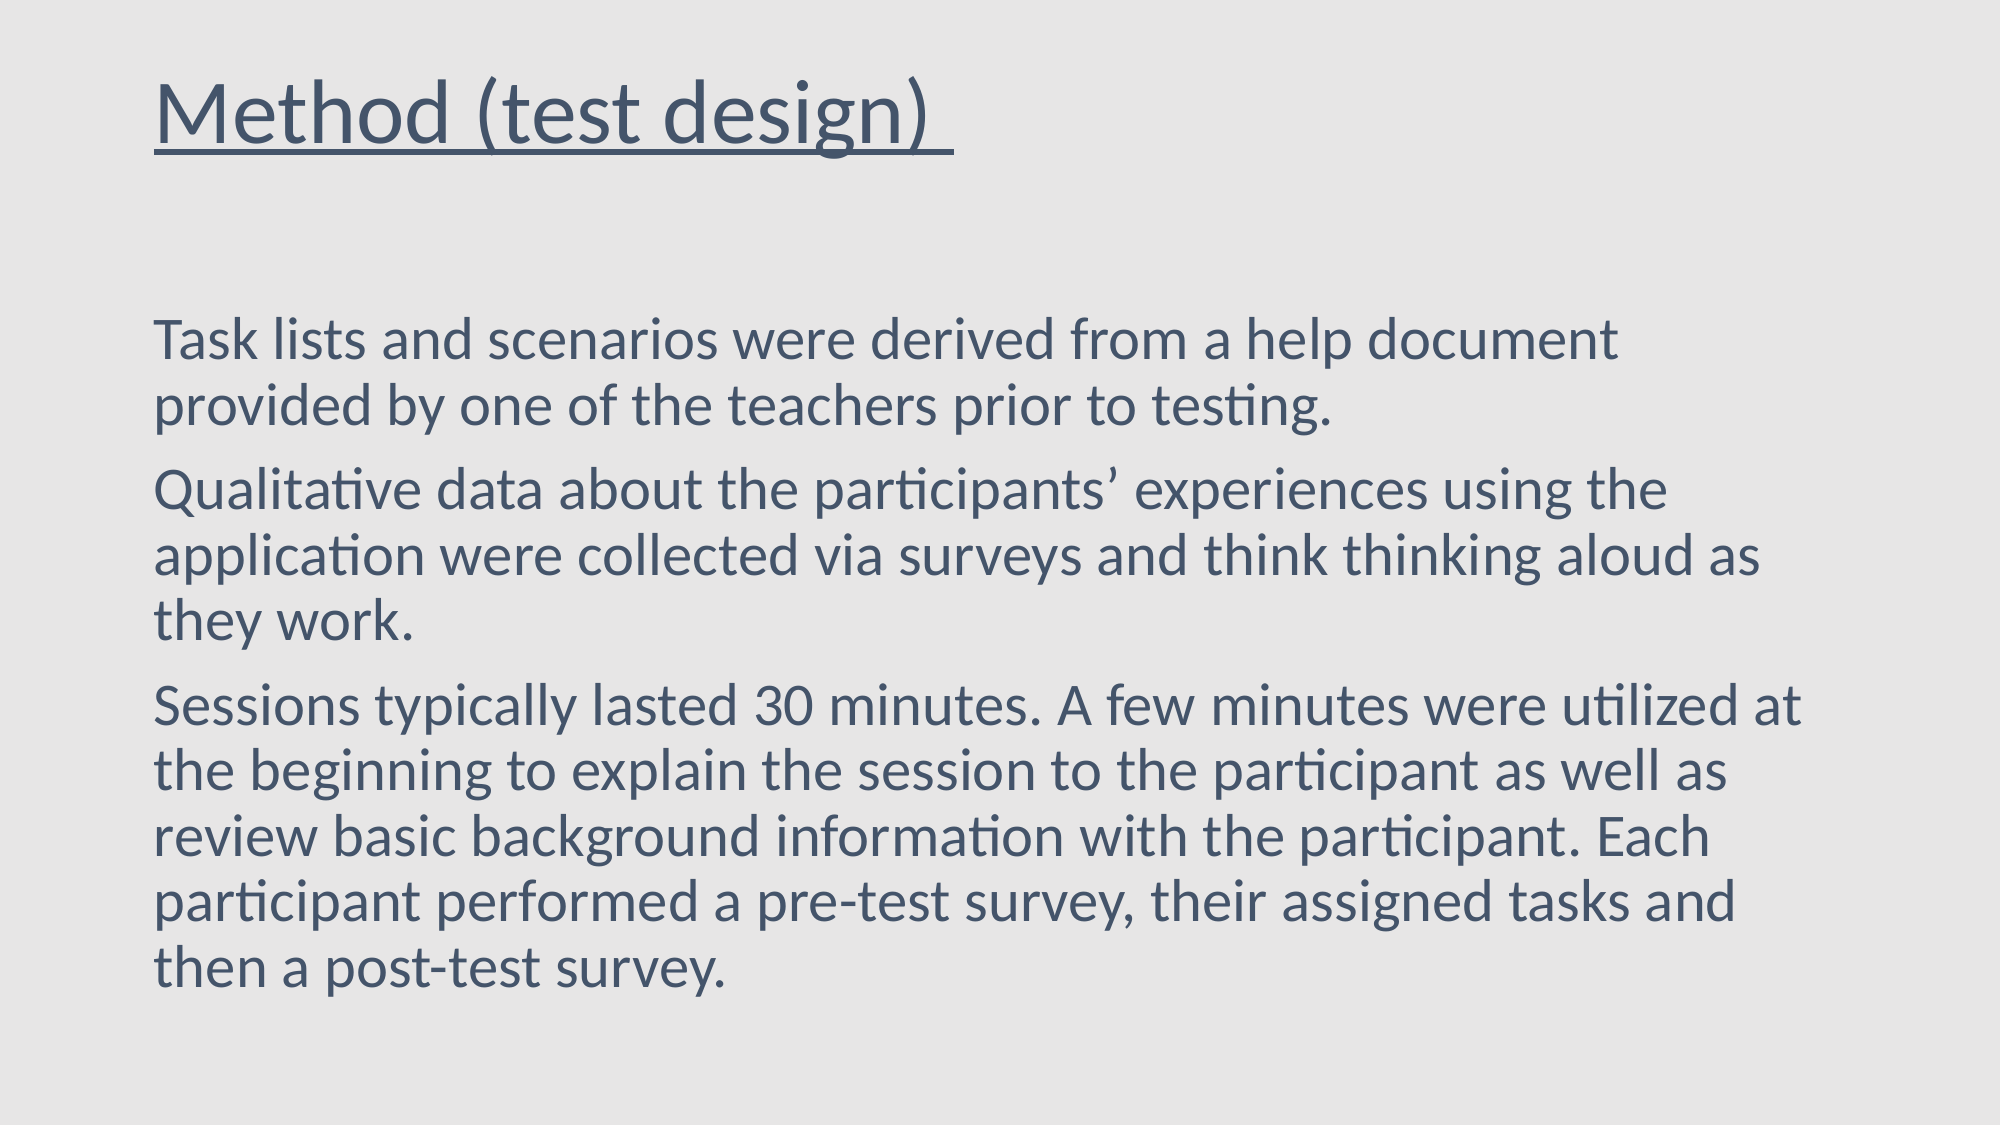

# Method (test design)
Task lists and scenarios were derived from a help document provided by one of the teachers prior to testing.
Qualitative data about the participants’ experiences using the application were collected via surveys and think thinking aloud as they work.
Sessions typically lasted 30 minutes. A few minutes were utilized at the beginning to explain the session to the participant as well as review basic background information with the participant. Each participant performed a pre-test survey, their assigned tasks and then a post-test survey.